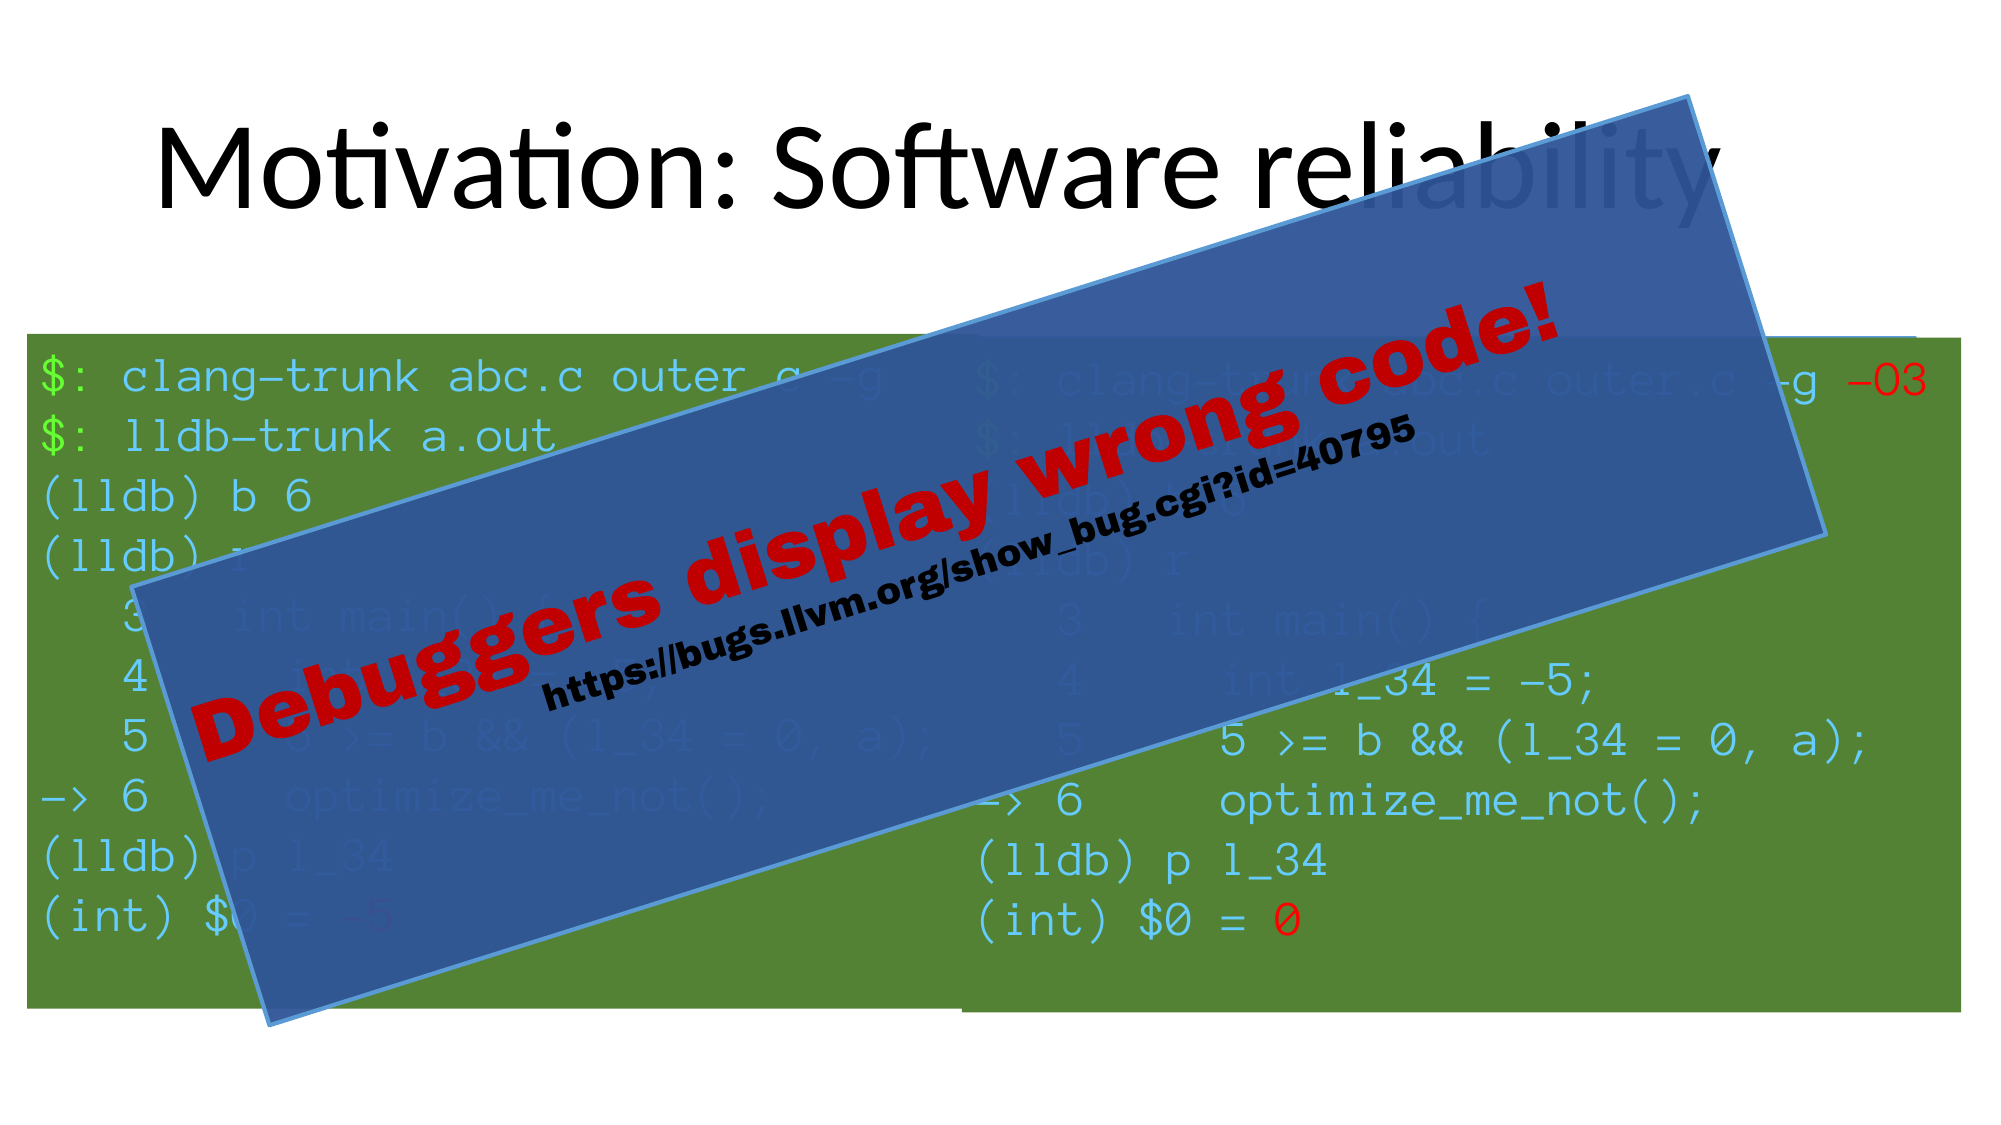

# Motivation: Software reliability

Debuggers display wrong code!
https://bugs.llvm.org/show_bug.cgi?id=40795

$: clang-trunk abc.c outer.c –g
$: lldb-trunk a.out
(lldb) b 6
(lldb) r
   3   int main() {
   4     int l_34 = -5;
   5     5 >= b && (l_34 = 0, a);
-> 6     optimize_me_not();
(lldb) p l_34
(int) $0 = -5

volatile int a;
unsigned b = 6;
int main() {
    int l_34 = -5;
    5 >= b && (l_34 = 0, a);
    optimize_me_not();  // what is the value of l_34?
}

$: clang-trunk abc.c outer.c –g –O3
$: lldb-trunk a.out
(lldb) b 6
(lldb) r
   3   int main() {
   4     int l_34 = -5;
   5     5 >= b && (l_34 = 0, a);
-> 6     optimize_me_not();
(lldb) p l_34
(int) $0 = 0